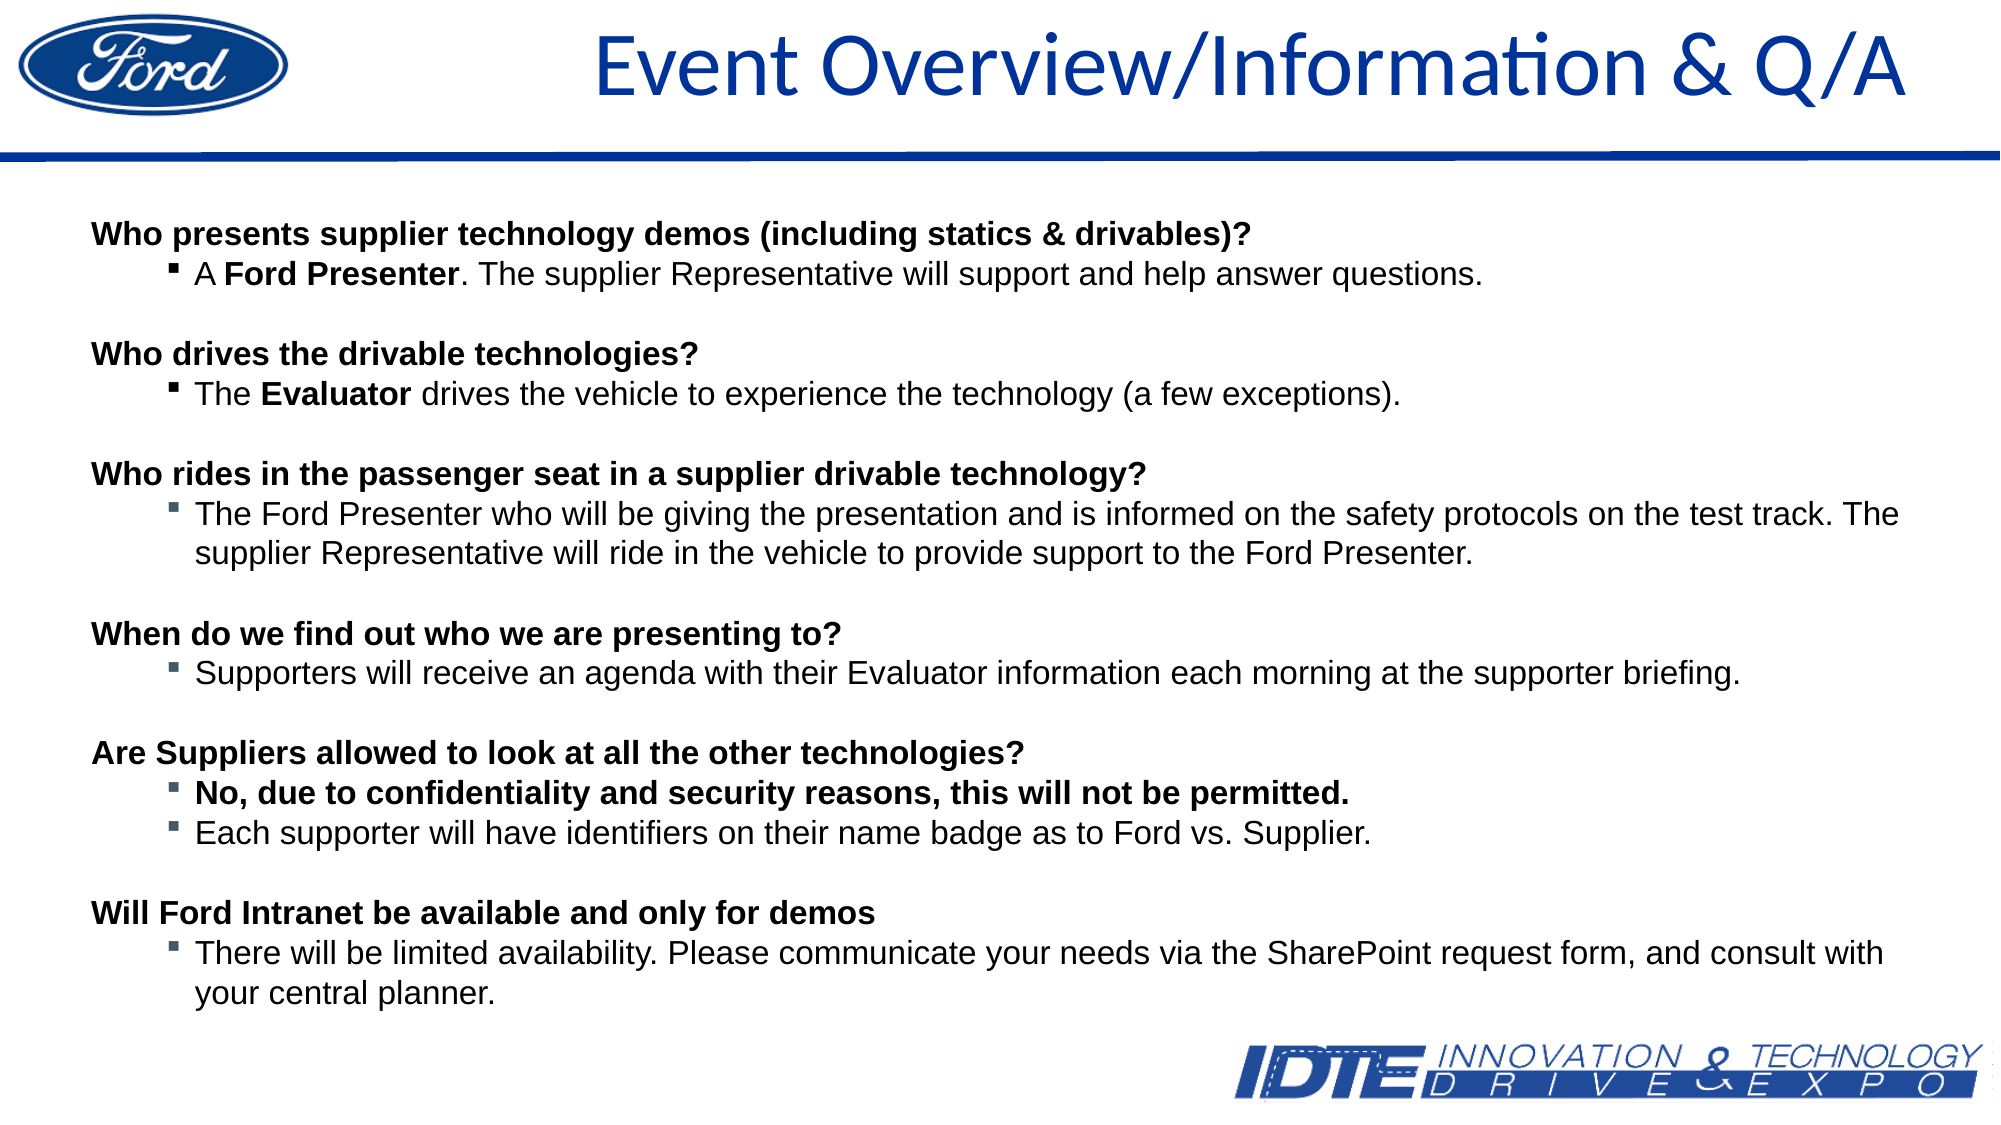

# Event Overview/Information & Q/A
Who presents supplier technology demos (including statics & drivables)?
A Ford Presenter. The supplier Representative will support and help answer questions.

Who drives the drivable technologies?
The Evaluator drives the vehicle to experience the technology (a few exceptions).

Who rides in the passenger seat in a supplier drivable technology?
The Ford Presenter who will be giving the presentation and is informed on the safety protocols on the test track. The supplier Representative will ride in the vehicle to provide support to the Ford Presenter.

When do we find out who we are presenting to?
Supporters will receive an agenda with their Evaluator information each morning at the supporter briefing.

Are Suppliers allowed to look at all the other technologies?
No, due to confidentiality and security reasons, this will not be permitted.
Each supporter will have identifiers on their name badge as to Ford vs. Supplier.

Will Ford Intranet be available and only for demos
There will be limited availability. Please communicate your needs via the SharePoint request form, and consult with your central planner.